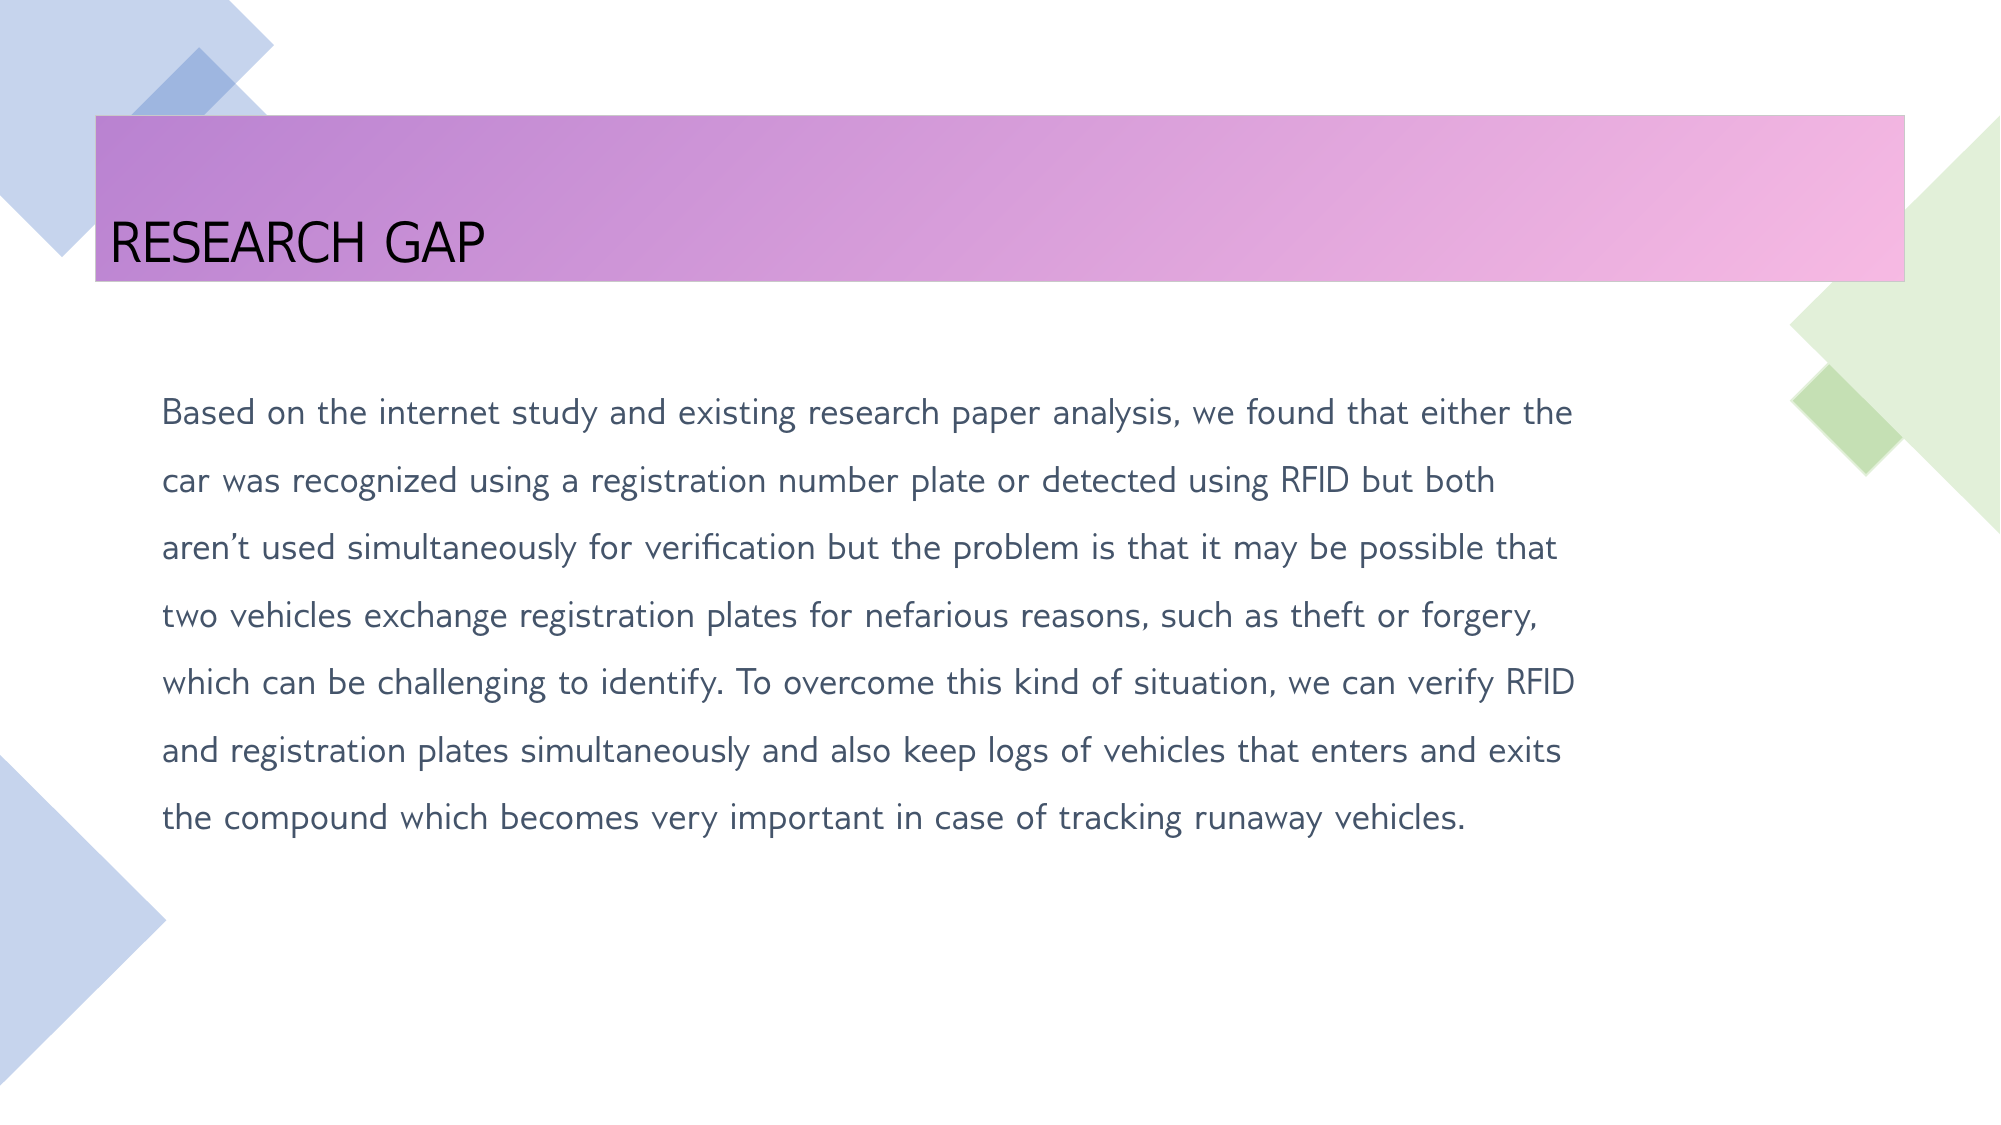

Research gap

Based on the internet study and existing research paper analysis, we found that either the car was recognized using a registration number plate or detected using RFID but both aren’t used simultaneously for verification but the problem is that it may be possible that two vehicles exchange registration plates for nefarious reasons, such as theft or forgery, which can be challenging to identify. To overcome this kind of situation, we can verify RFID and registration plates simultaneously and also keep logs of vehicles that enters and exits the compound which becomes very important in case of tracking runaway vehicles.